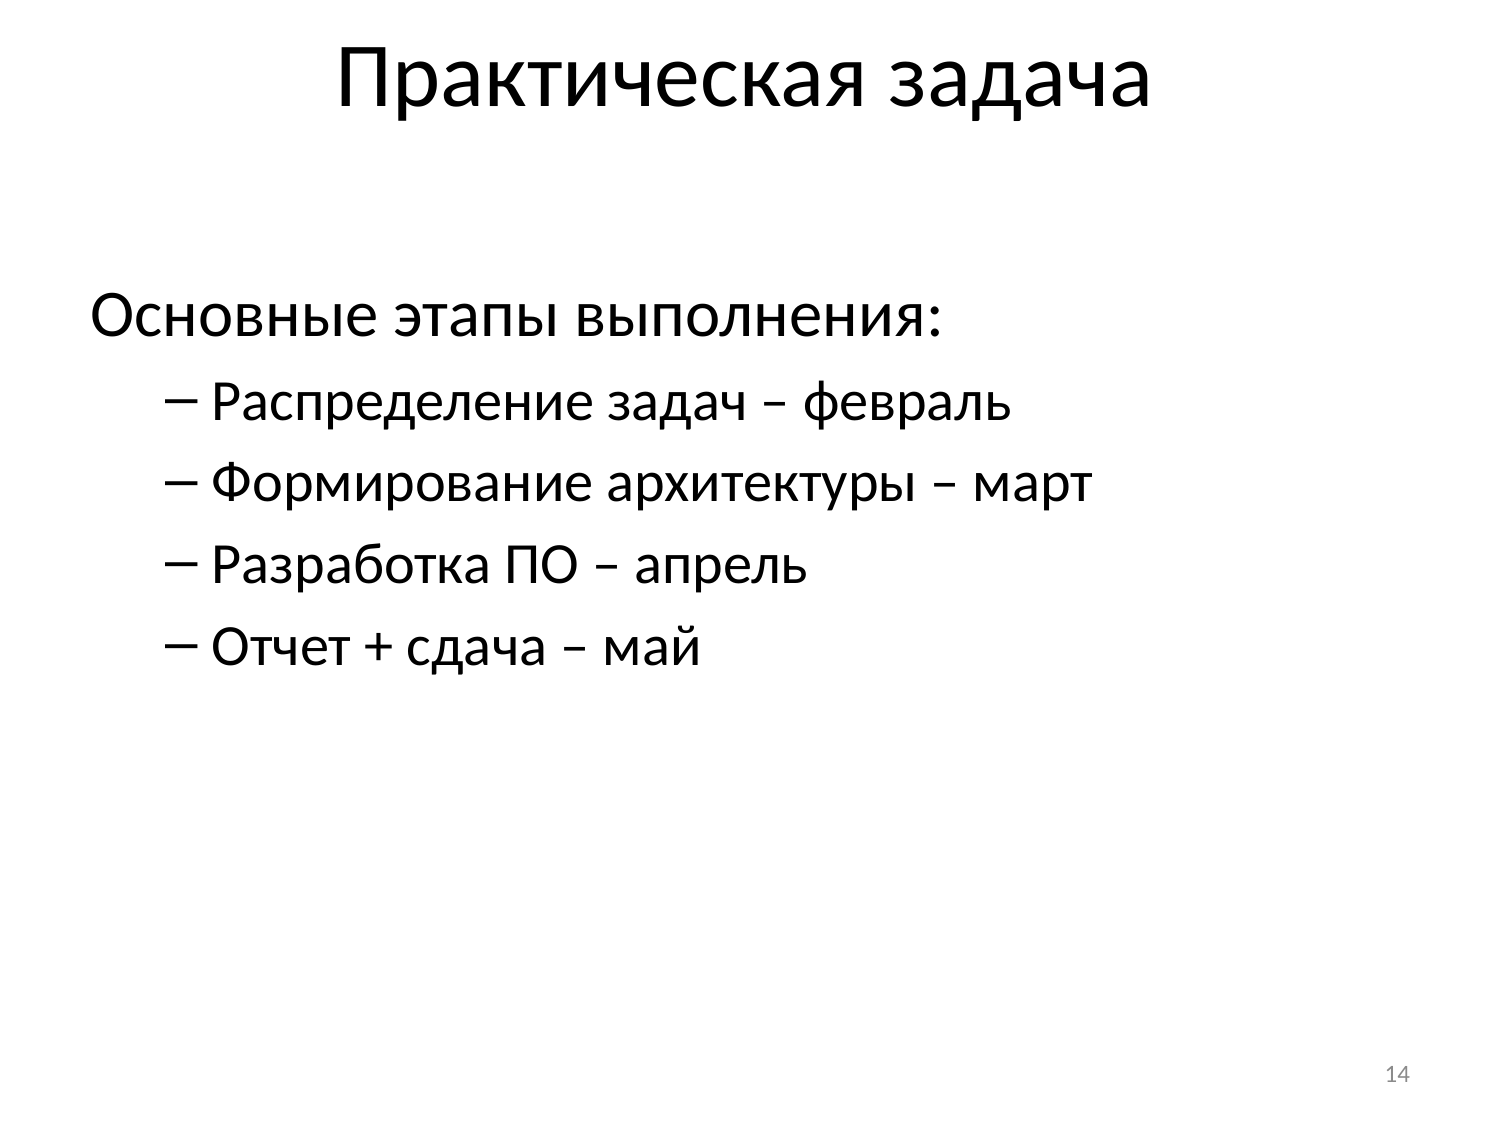

# Практическая задача
Основные этапы выполнения:
Распределение задач – февраль
Формирование архитектуры – март
Разработка ПО – апрель
Отчет + сдача – май
14